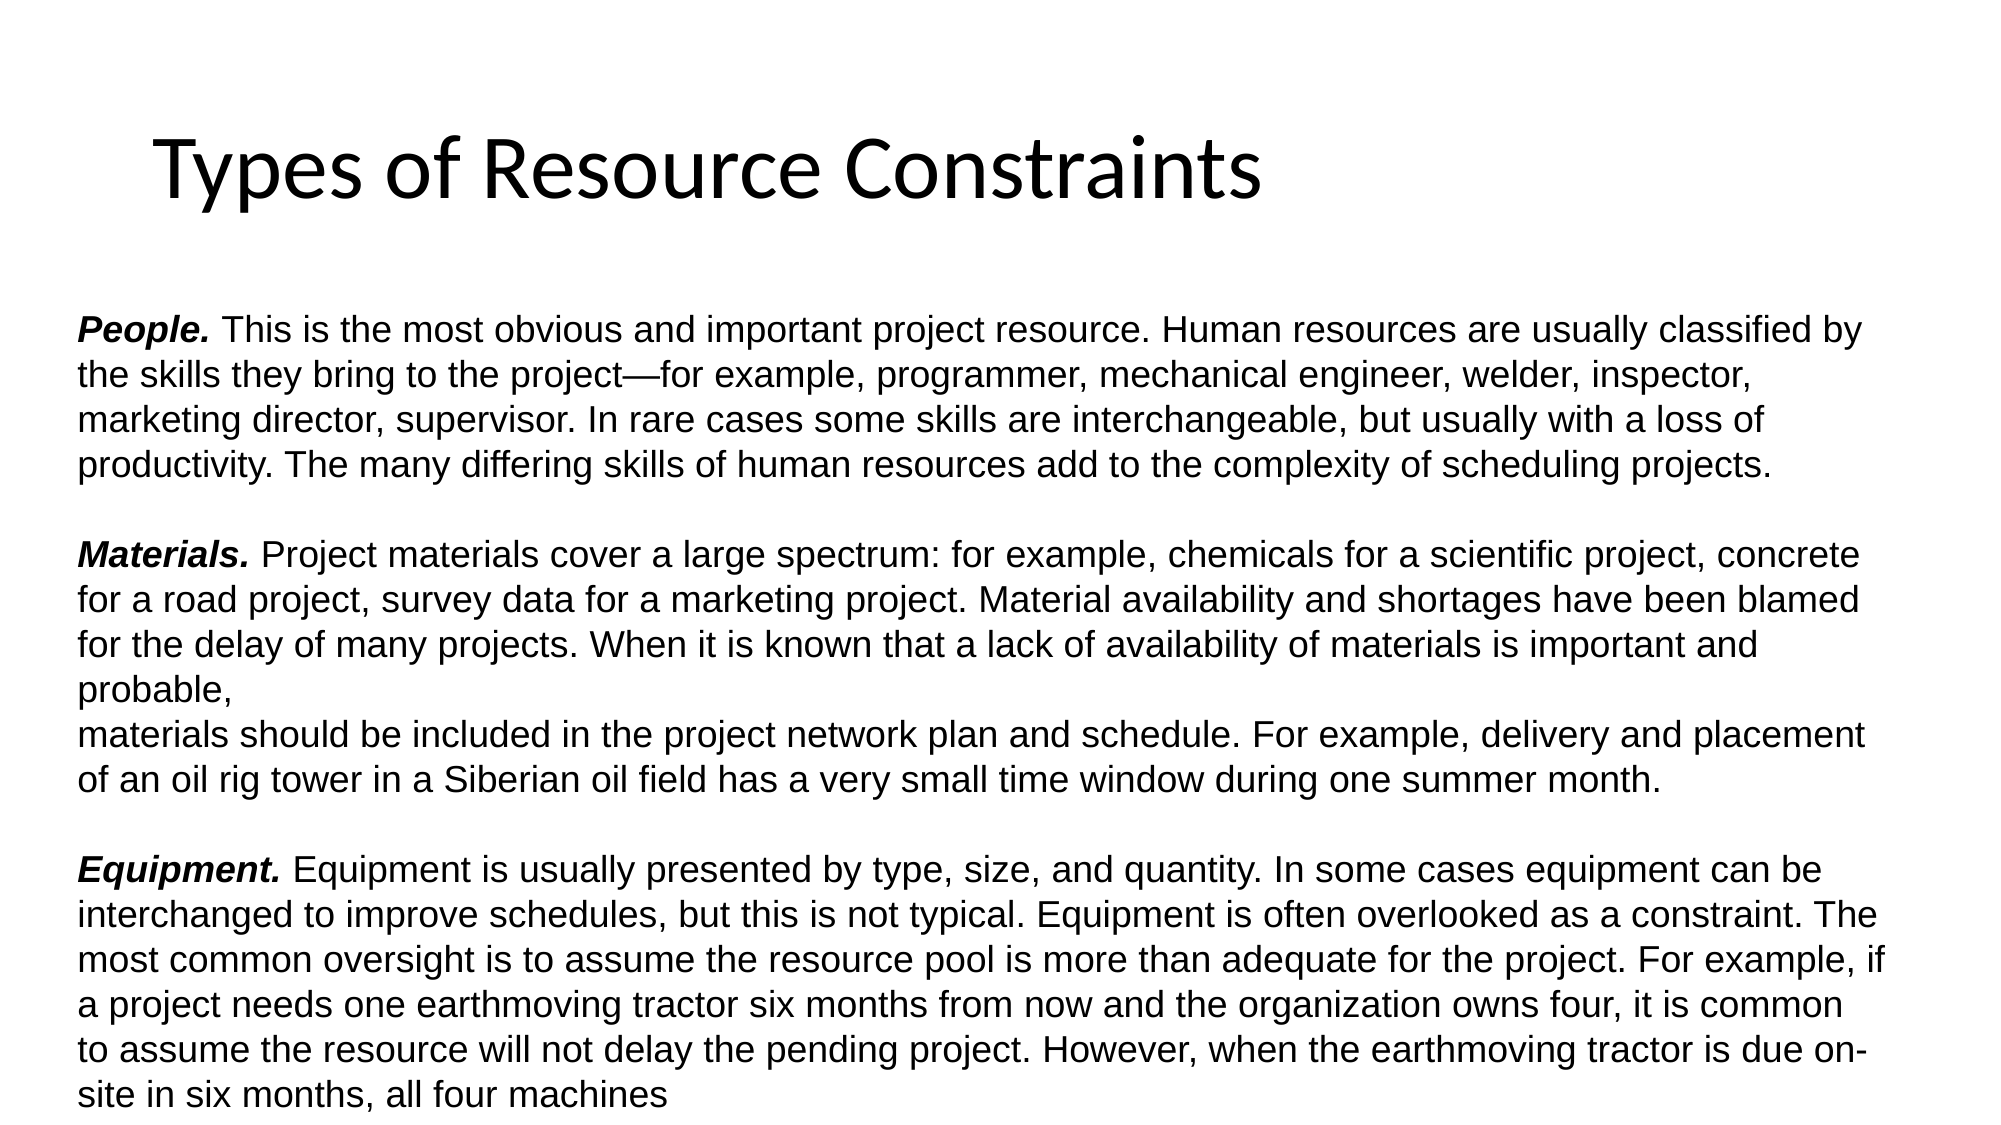

# Types of Resource Constraints
People. This is the most obvious and important project resource. Human resources are usually classified by the skills they bring to the project—for example, programmer, mechanical engineer, welder, inspector, marketing director, supervisor. In rare cases some skills are interchangeable, but usually with a loss of productivity. The many differing skills of human resources add to the complexity of scheduling projects.

Materials. Project materials cover a large spectrum: for example, chemicals for a scientific project, concrete for a road project, survey data for a marketing project. Material availability and shortages have been blamed for the delay of many projects. When it is known that a lack of availability of materials is important and probable,
materials should be included in the project network plan and schedule. For example, delivery and placement of an oil rig tower in a Siberian oil field has a very small time window during one summer month.

Equipment. Equipment is usually presented by type, size, and quantity. In some cases equipment can be interchanged to improve schedules, but this is not typical. Equipment is often overlooked as a constraint. The most common oversight is to assume the resource pool is more than adequate for the project. For example, if a project needs one earthmoving tractor six months from now and the organization owns four, it is common
to assume the resource will not delay the pending project. However, when the earthmoving tractor is due on-site in six months, all four machines